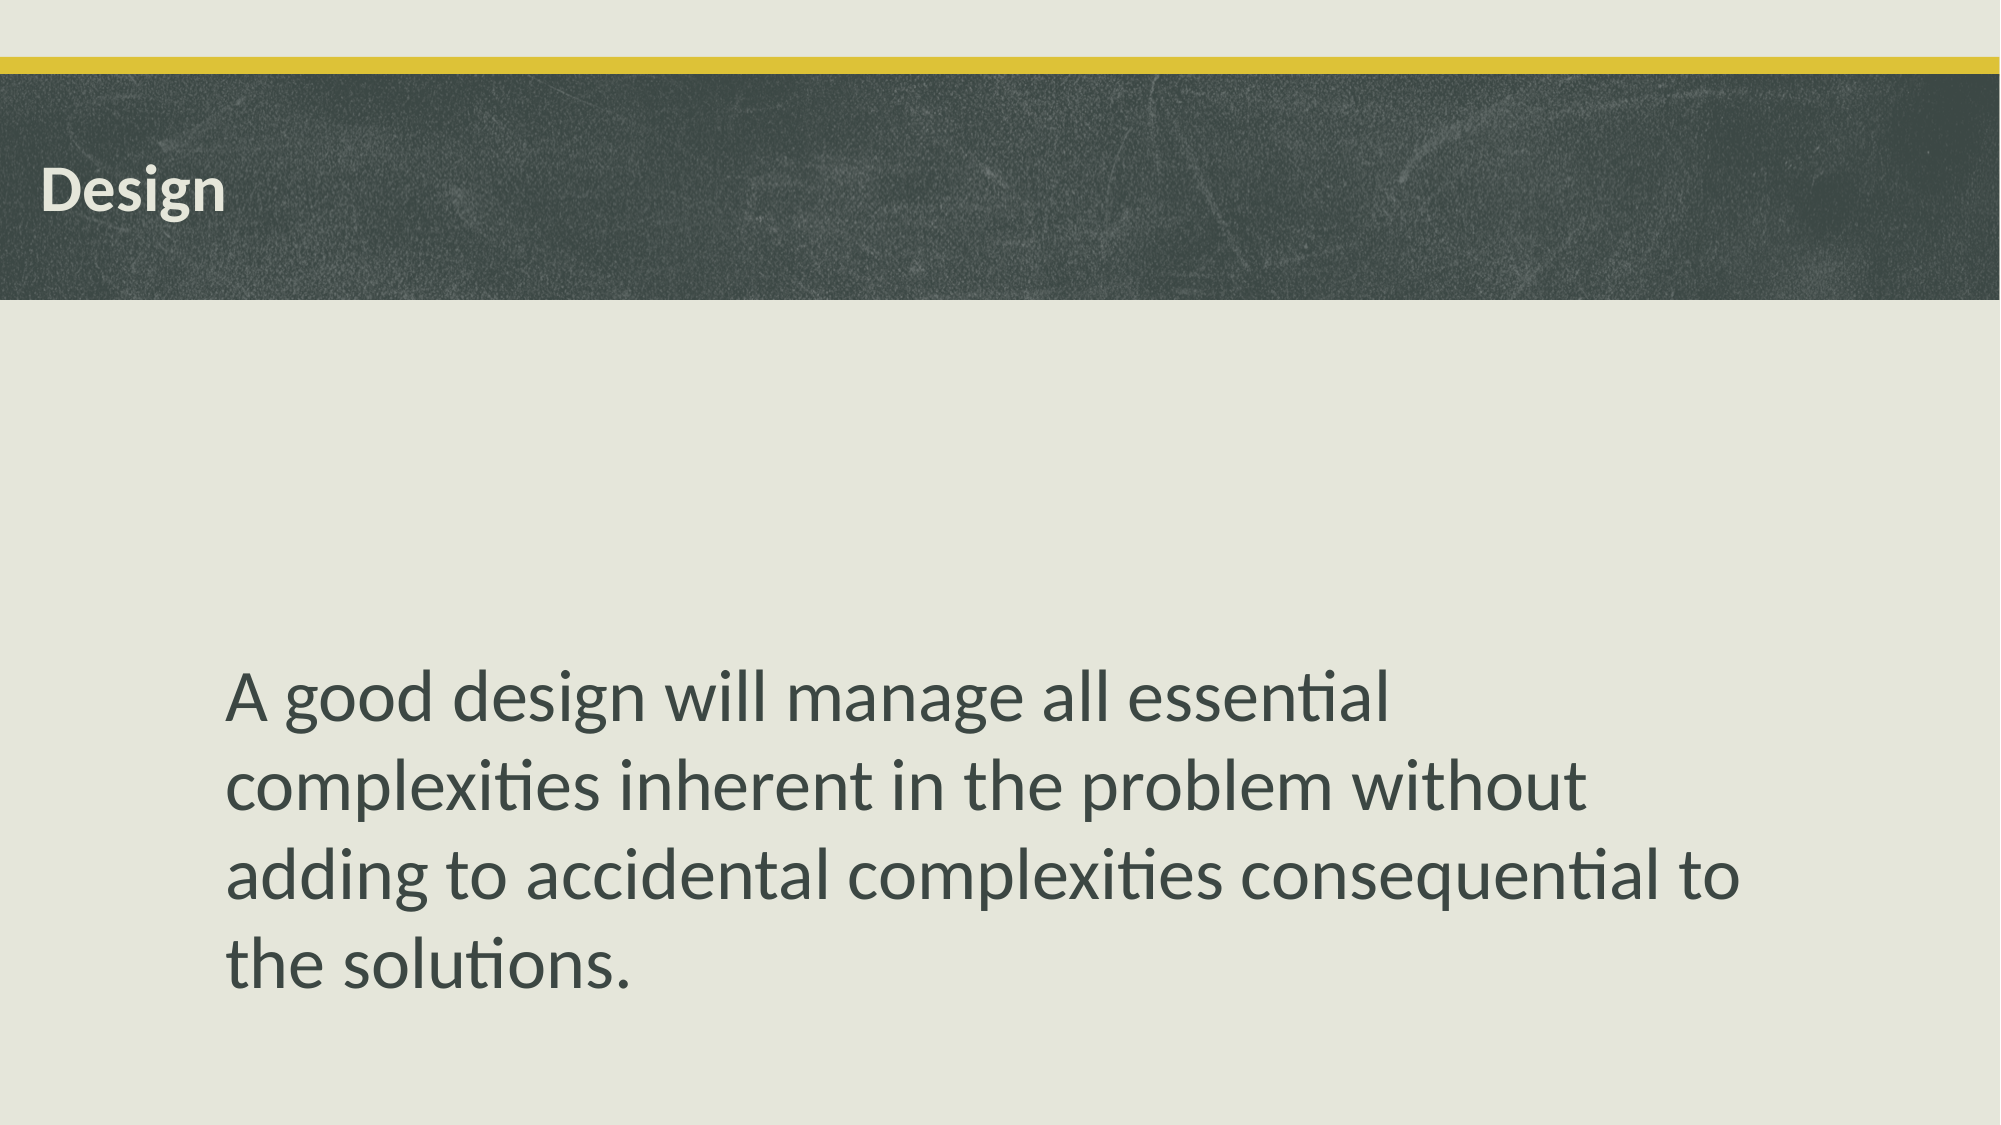

# Design

A good design will manage all essential complexities inherent in the problem without adding to accidental complexities consequential to the solutions.